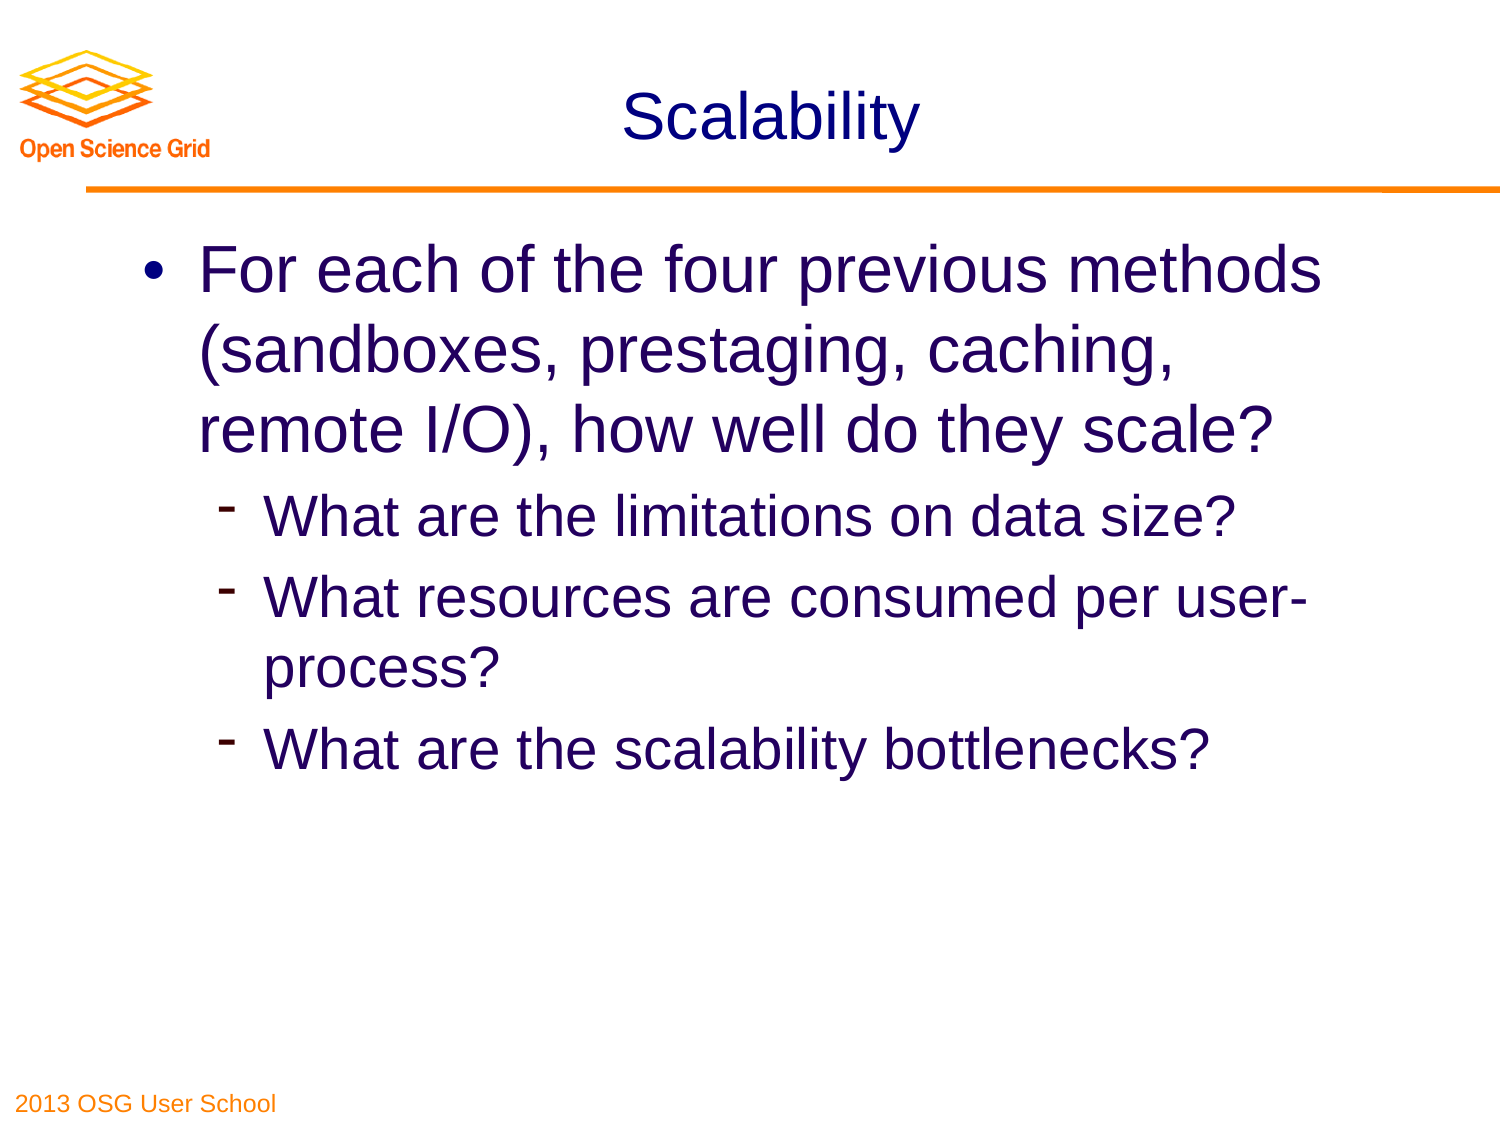

# Scalability
For each of the four previous methods (sandboxes, prestaging, caching, remote I/O), how well do they scale?
What are the limitations on data size?
What resources are consumed per user-process?
What are the scalability bottlenecks?